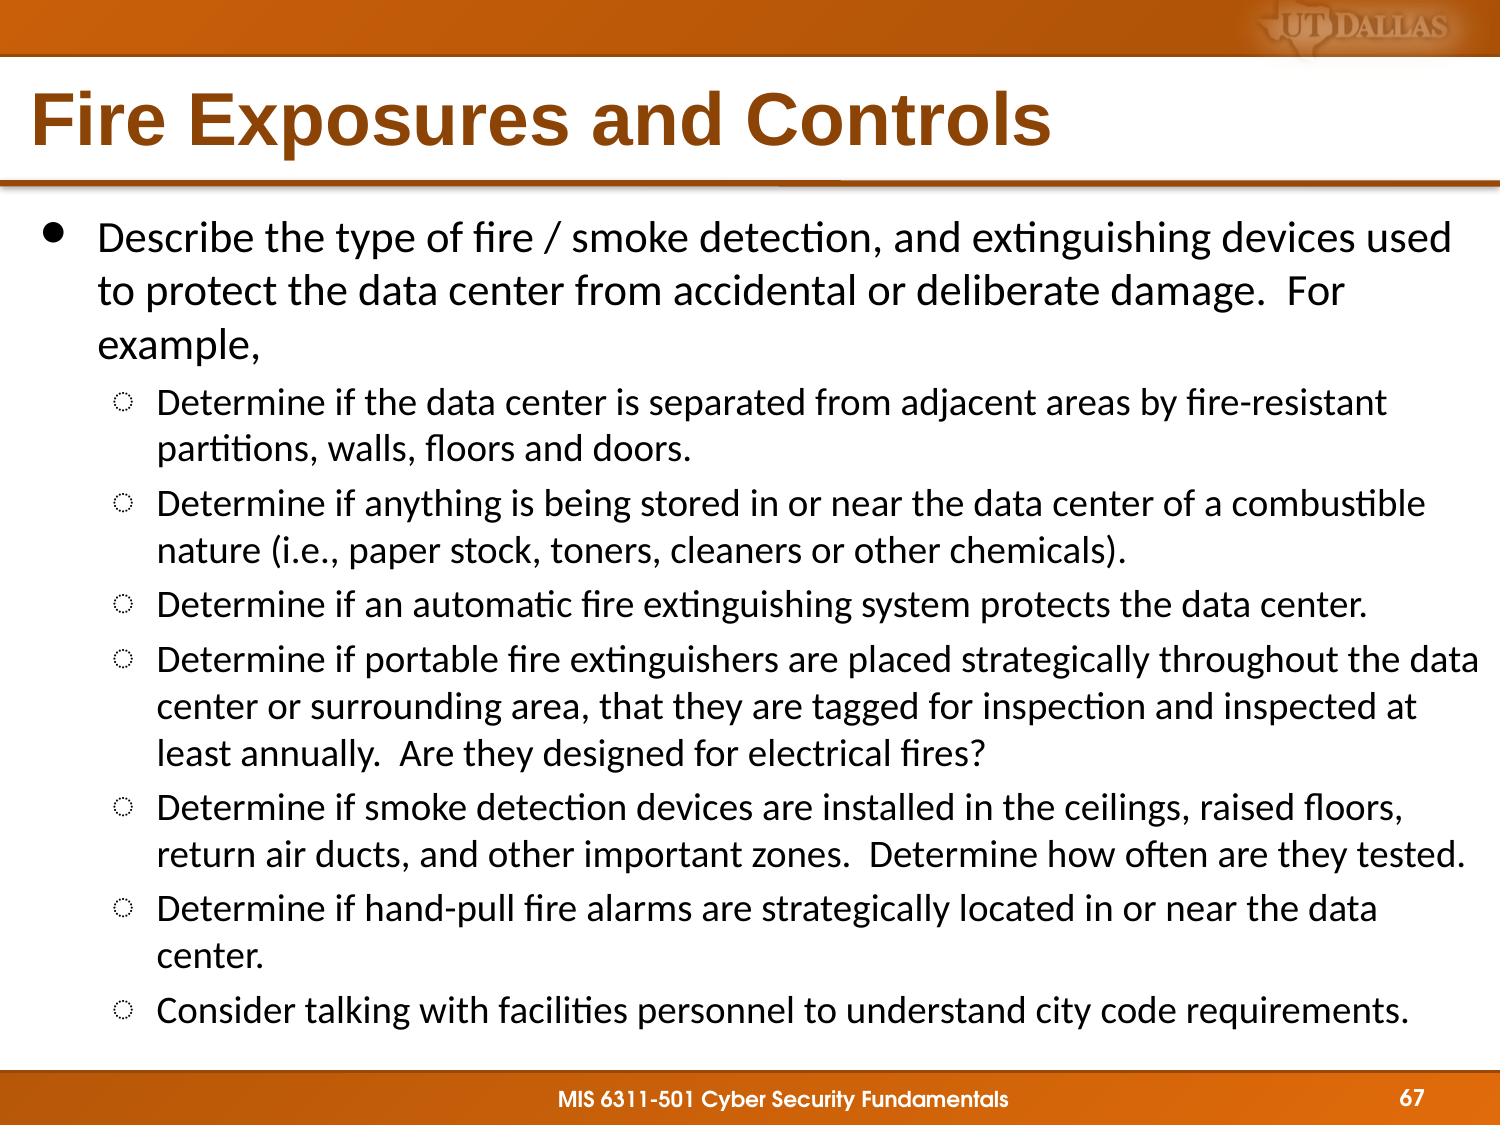

# Fire Exposures and Controls
Describe the type of fire / smoke detection, and extinguishing devices used to protect the data center from accidental or deliberate damage.  For example,
Determine if the data center is separated from adjacent areas by fire-resistant partitions, walls, floors and doors.
Determine if anything is being stored in or near the data center of a combustible nature (i.e., paper stock, toners, cleaners or other chemicals).
Determine if an automatic fire extinguishing system protects the data center.
Determine if portable fire extinguishers are placed strategically throughout the data center or surrounding area, that they are tagged for inspection and inspected at least annually.  Are they designed for electrical fires?
Determine if smoke detection devices are installed in the ceilings, raised floors, return air ducts, and other important zones.  Determine how often are they tested.
Determine if hand-pull fire alarms are strategically located in or near the data center.
Consider talking with facilities personnel to understand city code requirements.
67